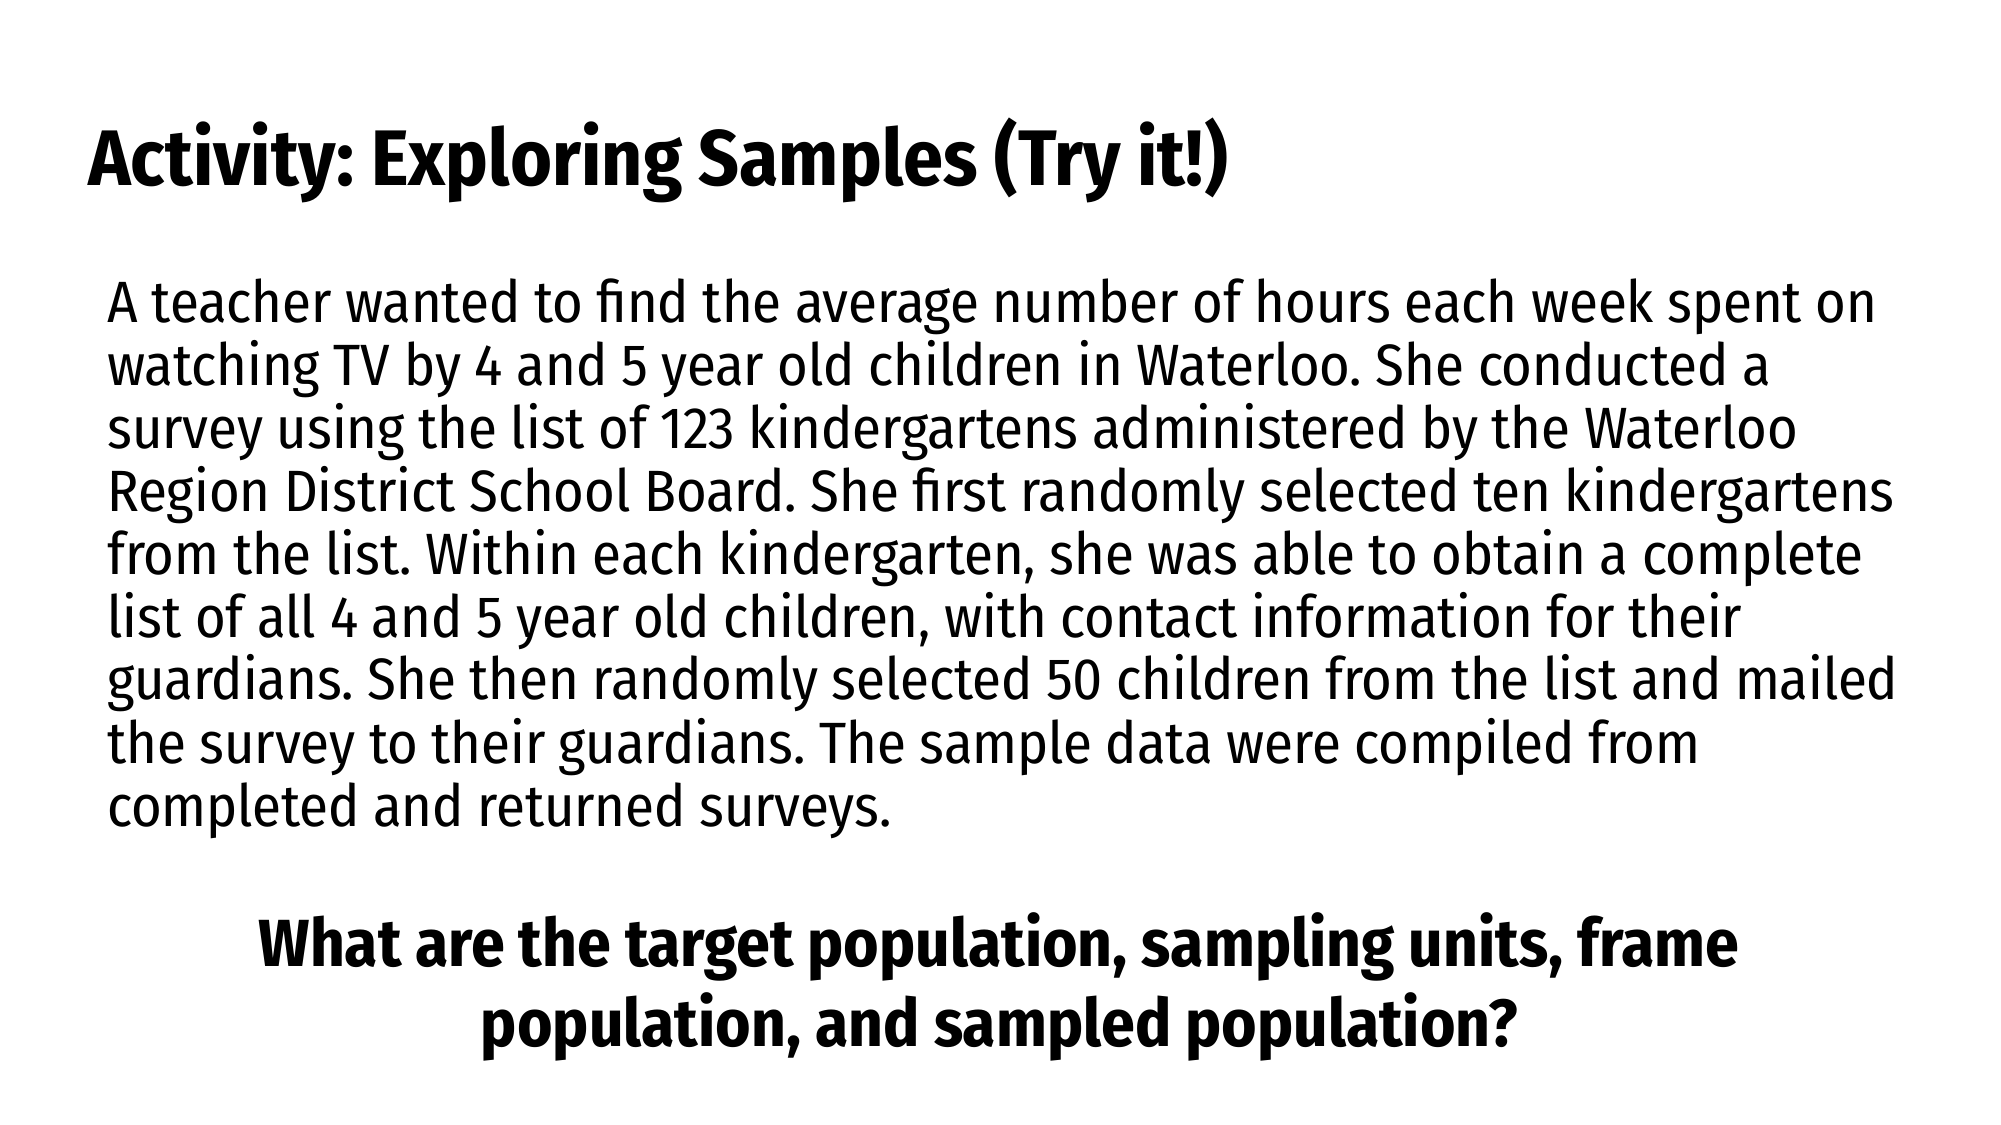

# Activity: Exploring Samples (Try it!)
A teacher wanted to find the average number of hours each week spent on watching TV by 4 and 5 year old children in Waterloo. She conducted a survey using the list of 123 kindergartens administered by the Waterloo Region District School Board. She first randomly selected ten kindergartens from the list. Within each kindergarten, she was able to obtain a complete list of all 4 and 5 year old children, with contact information for their guardians. She then randomly selected 50 children from the list and mailed the survey to their guardians. The sample data were compiled from completed and returned surveys.
What are the target population, sampling units, frame population, and sampled population?